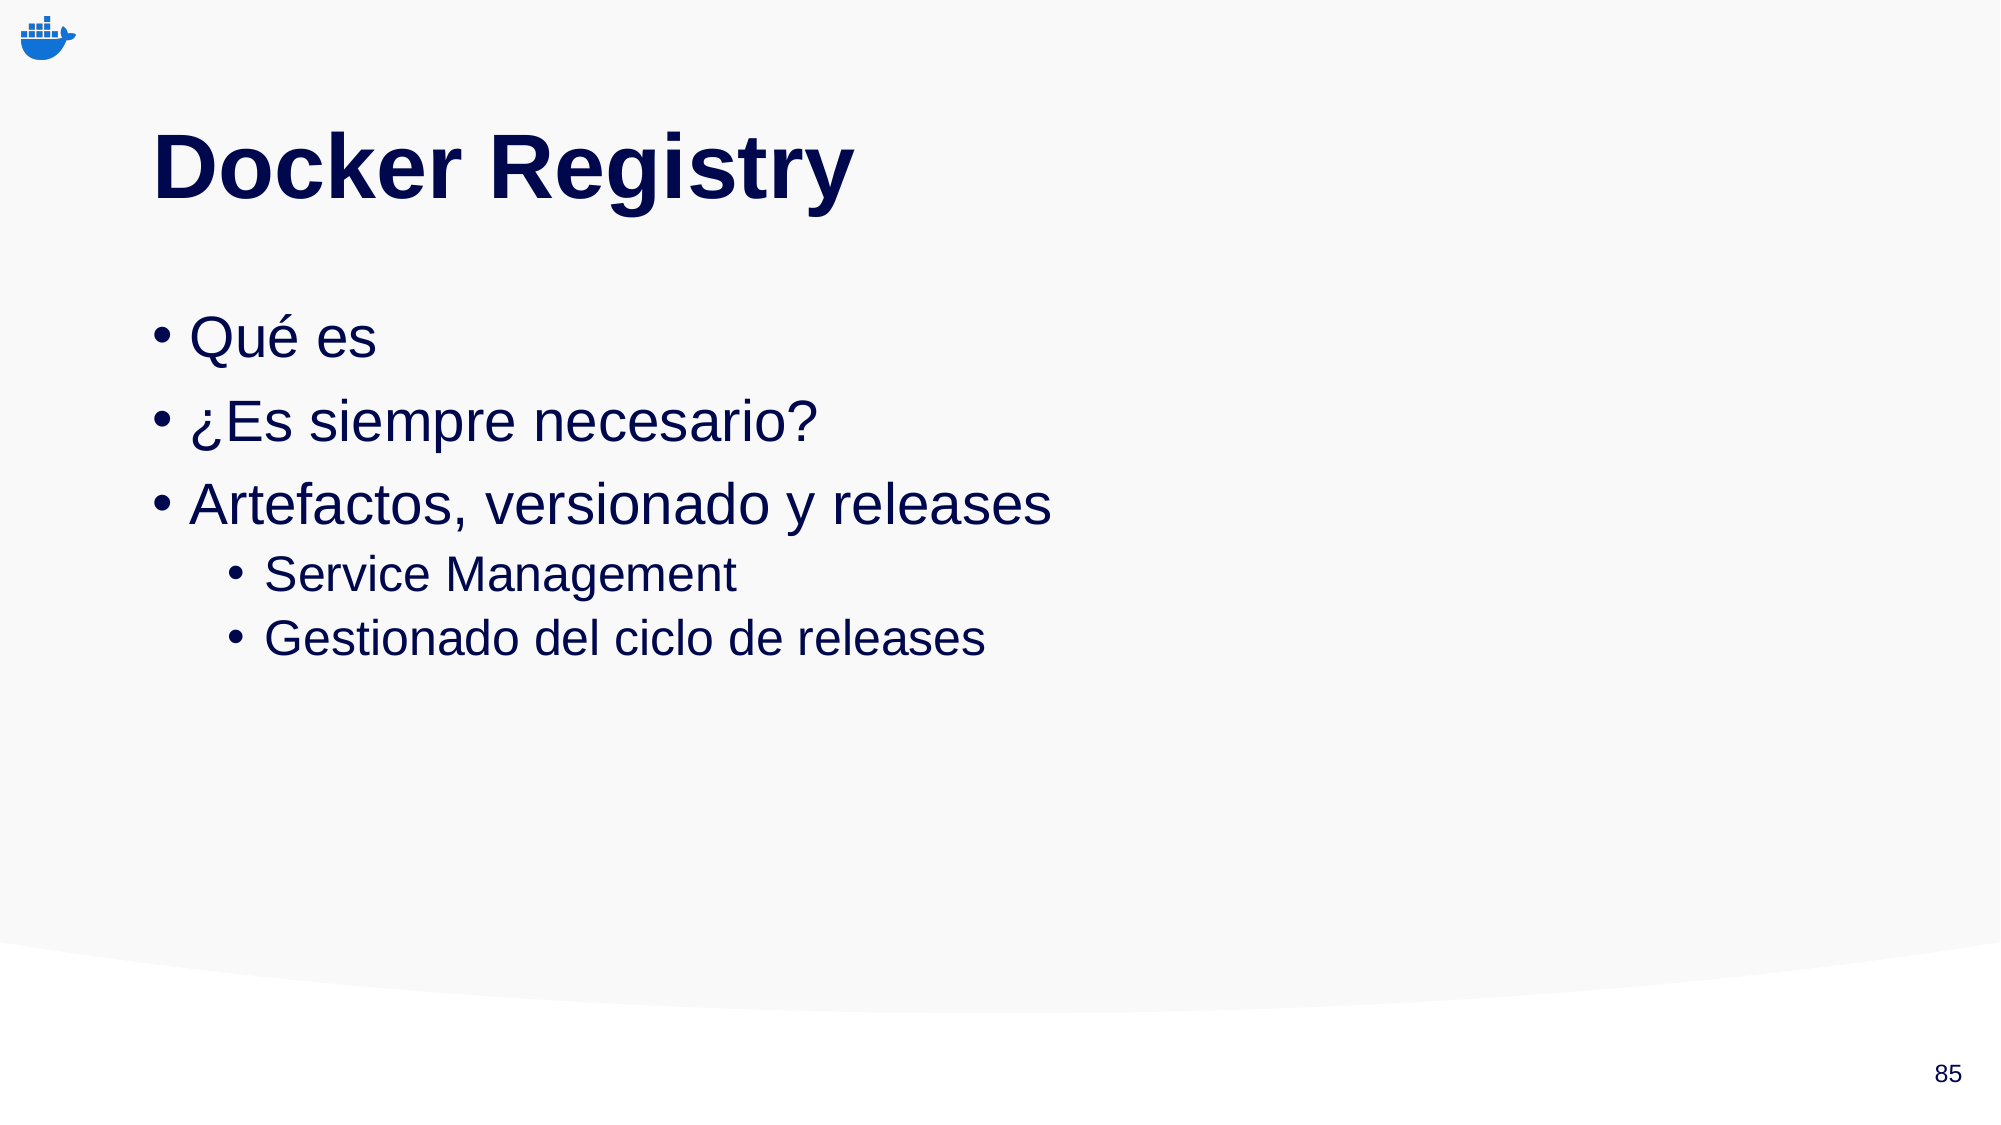

# Docker Registry
Qué es
¿Es siempre necesario?
Artefactos, versionado y releases
Service Management
Gestionado del ciclo de releases
85